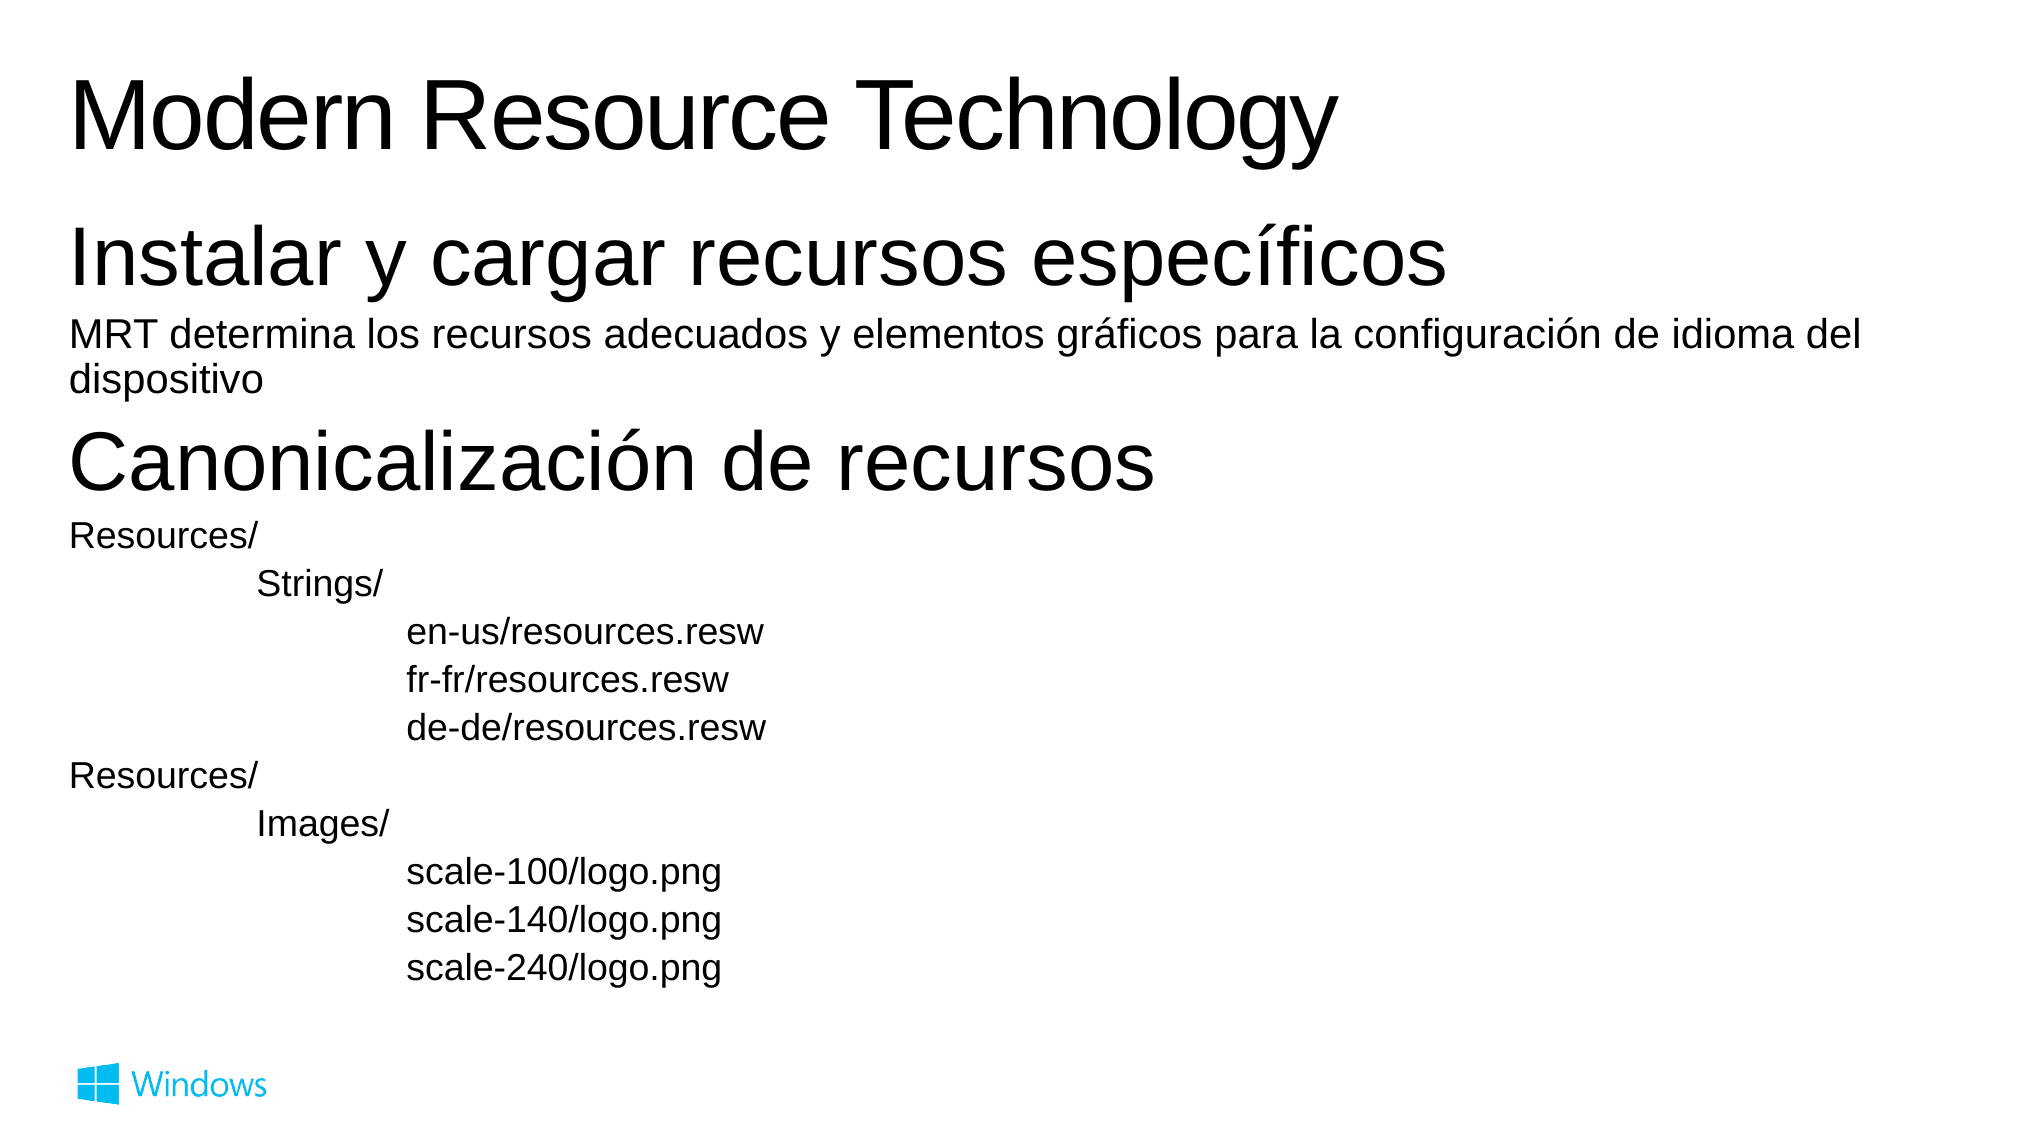

# Modern Resource Technology
Instalar y cargar recursos específicos
MRT determina los recursos adecuados y elementos gráficos para la configuración de idioma del dispositivo
Canonicalización de recursos
Resources/
	Strings/
		en-us/resources.resw
		fr-fr/resources.resw
		de-de/resources.resw
Resources/
	Images/
		scale-100/logo.png
		scale-140/logo.png
		scale-240/logo.png